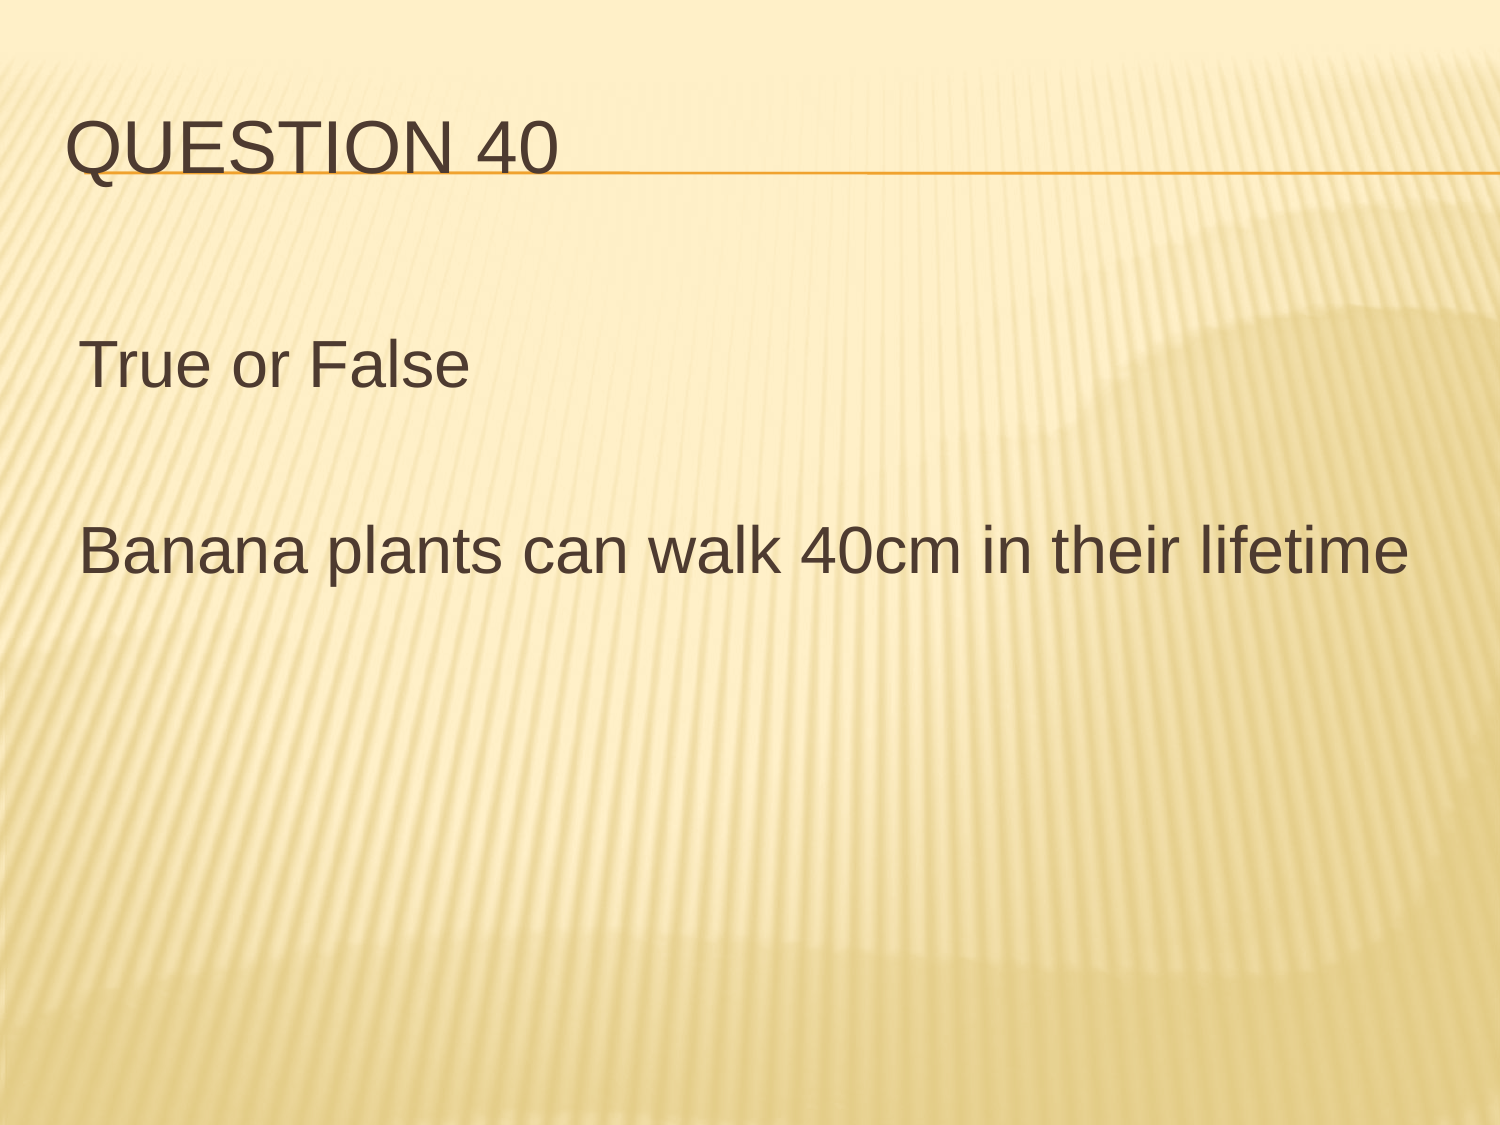

# Question 40

True or False

Banana plants can walk 40cm in their lifetime